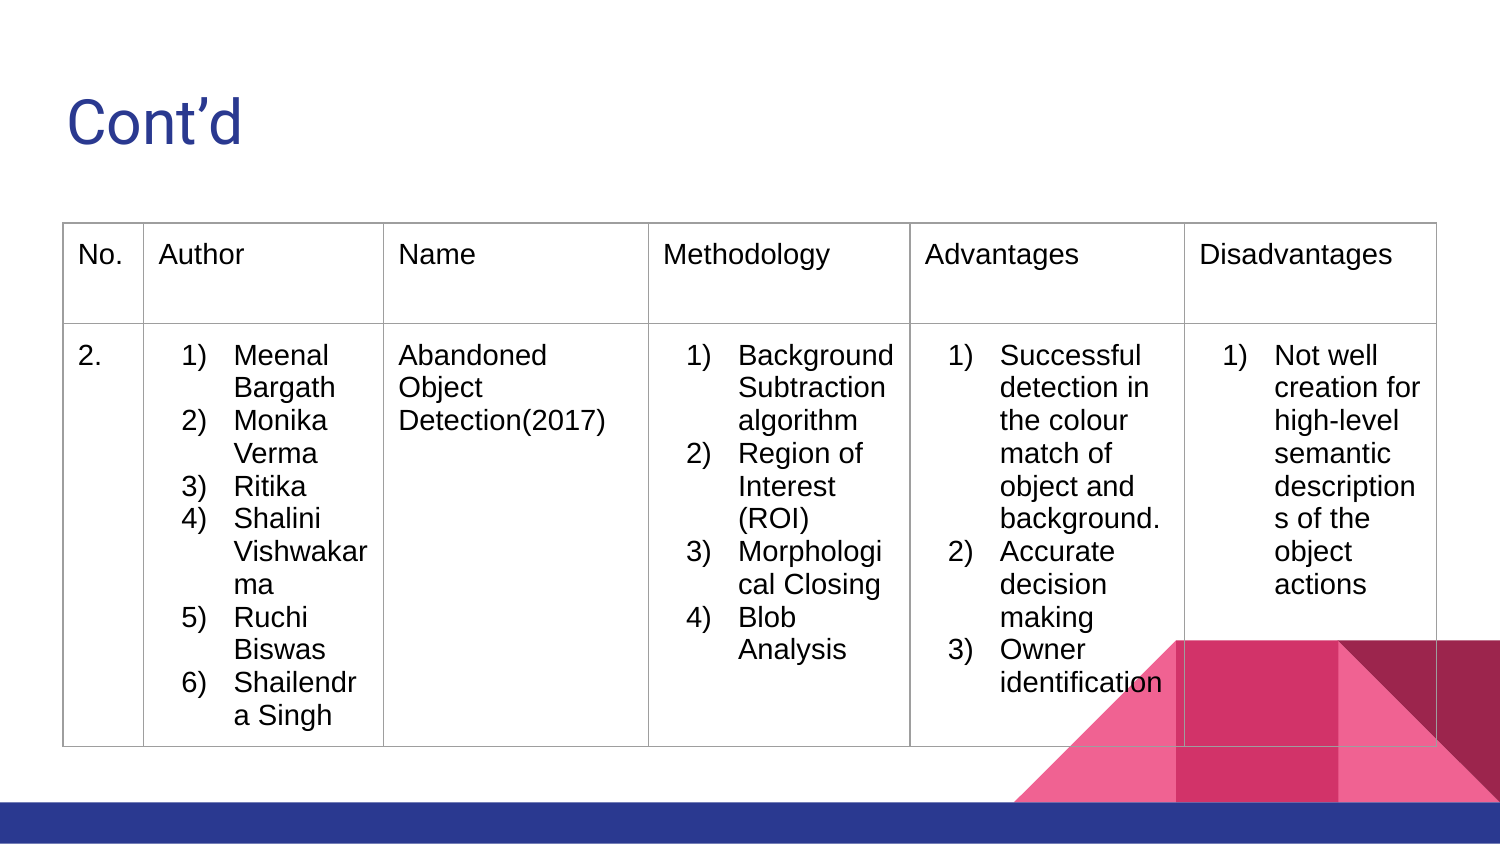

# Cont’d
| No. | Author | Name | Methodology | Advantages | Disadvantages |
| --- | --- | --- | --- | --- | --- |
| 2. | Meenal Bargath Monika Verma Ritika Shalini Vishwakarma Ruchi Biswas Shailendra Singh | Abandoned Object Detection(2017) | Background Subtraction algorithm Region of Interest (ROI) Morphological Closing Blob Analysis | Successful detection in the colour match of object and background. Accurate decision making Owner identification | Not well creation for high-level semantic descriptions of the object actions |